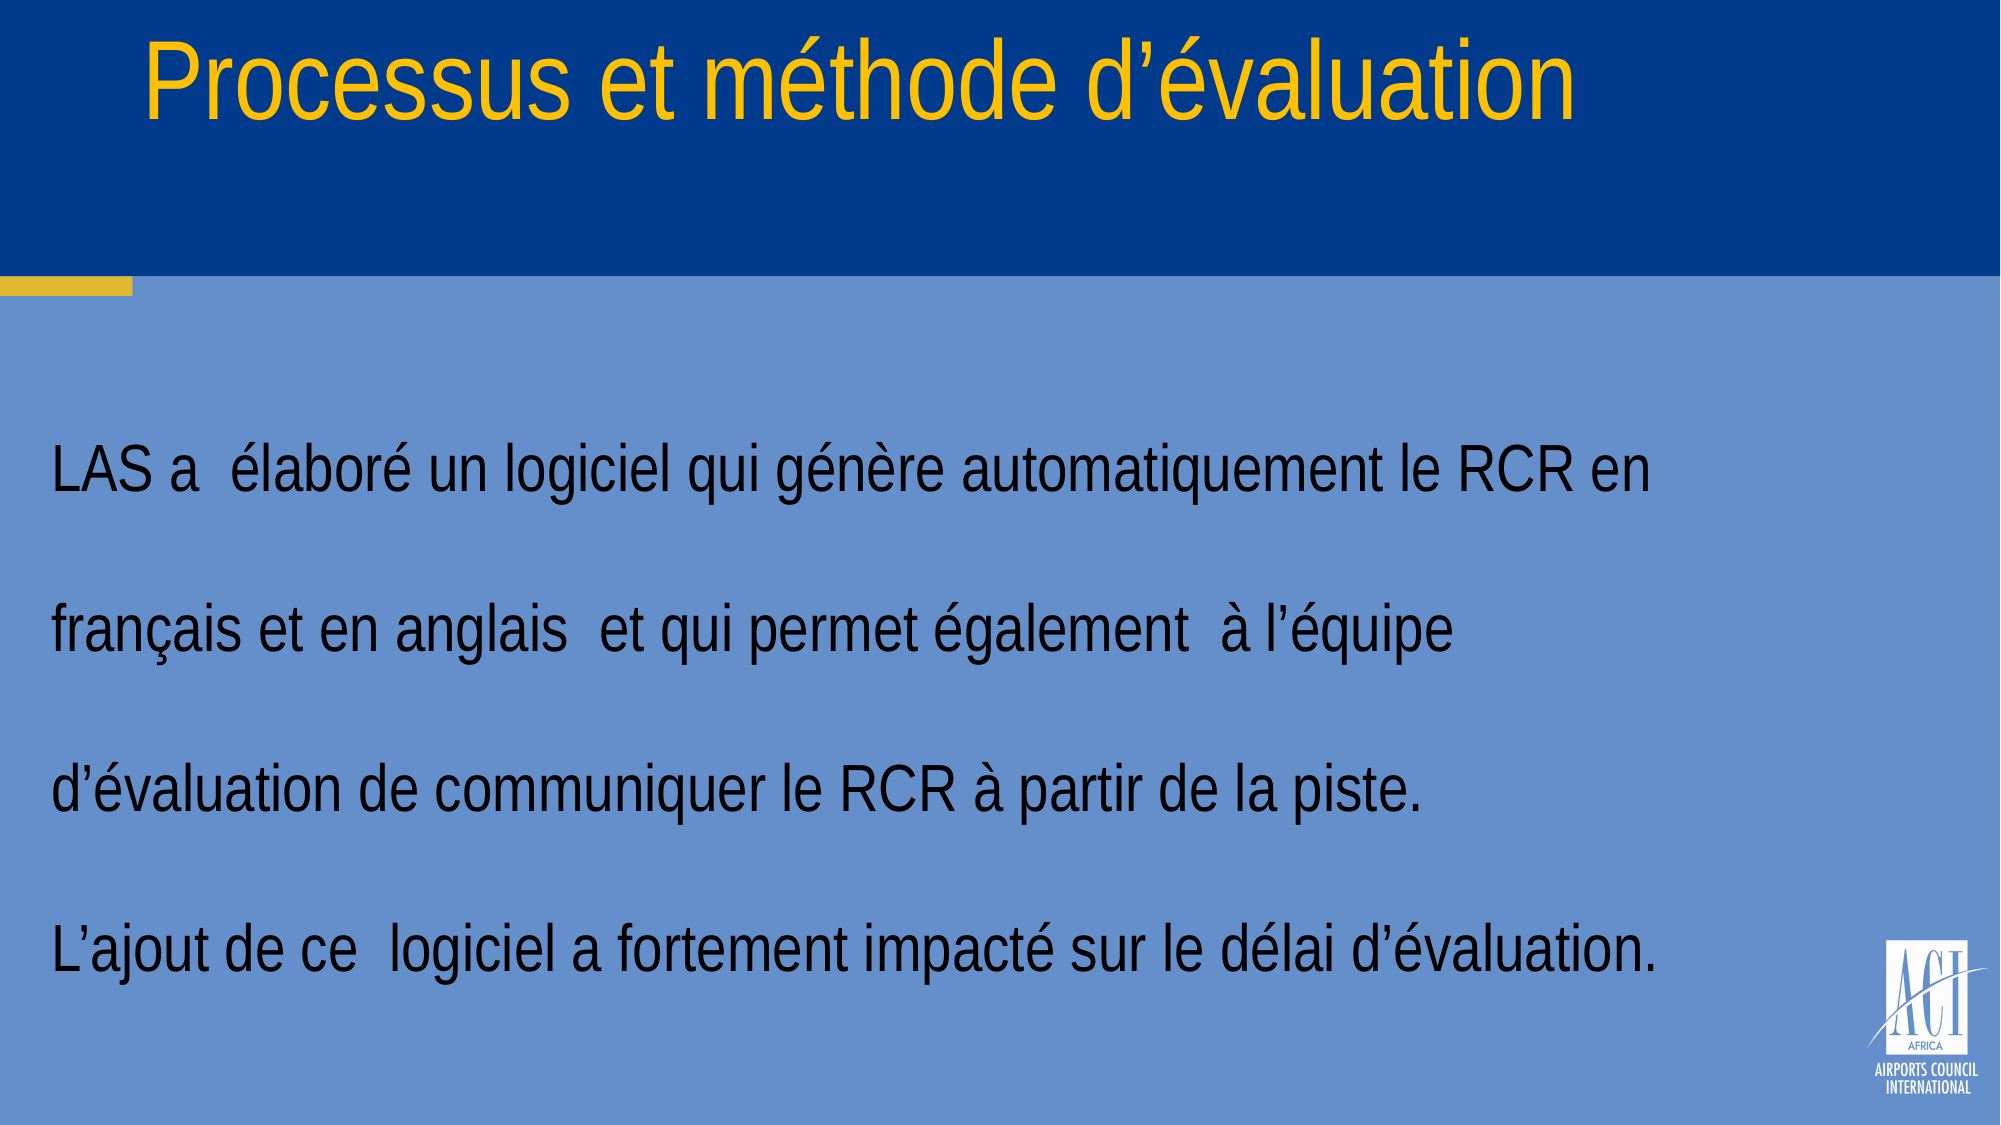

Processus et méthode d’évaluation
#
LAS a  élaboré un logiciel qui génère automatiquement le RCR en français et en anglais  et qui permet également  à l’équipe d’évaluation de communiquer le RCR à partir de la piste.
L’ajout de ce  logiciel a fortement impacté sur le délai d’évaluation.